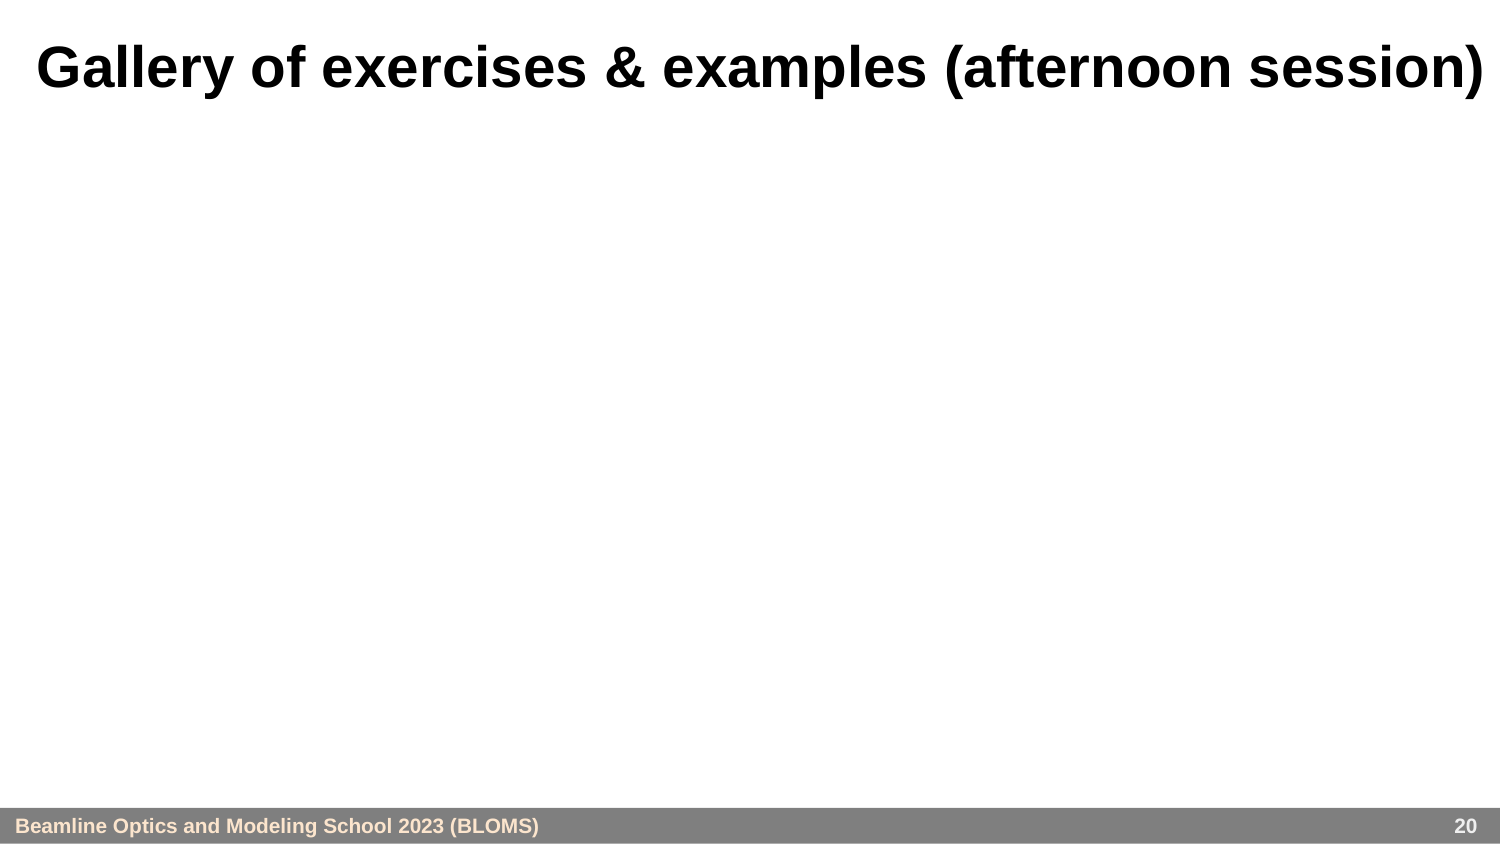

# Gallery of exercises & examples (afternoon session)
20